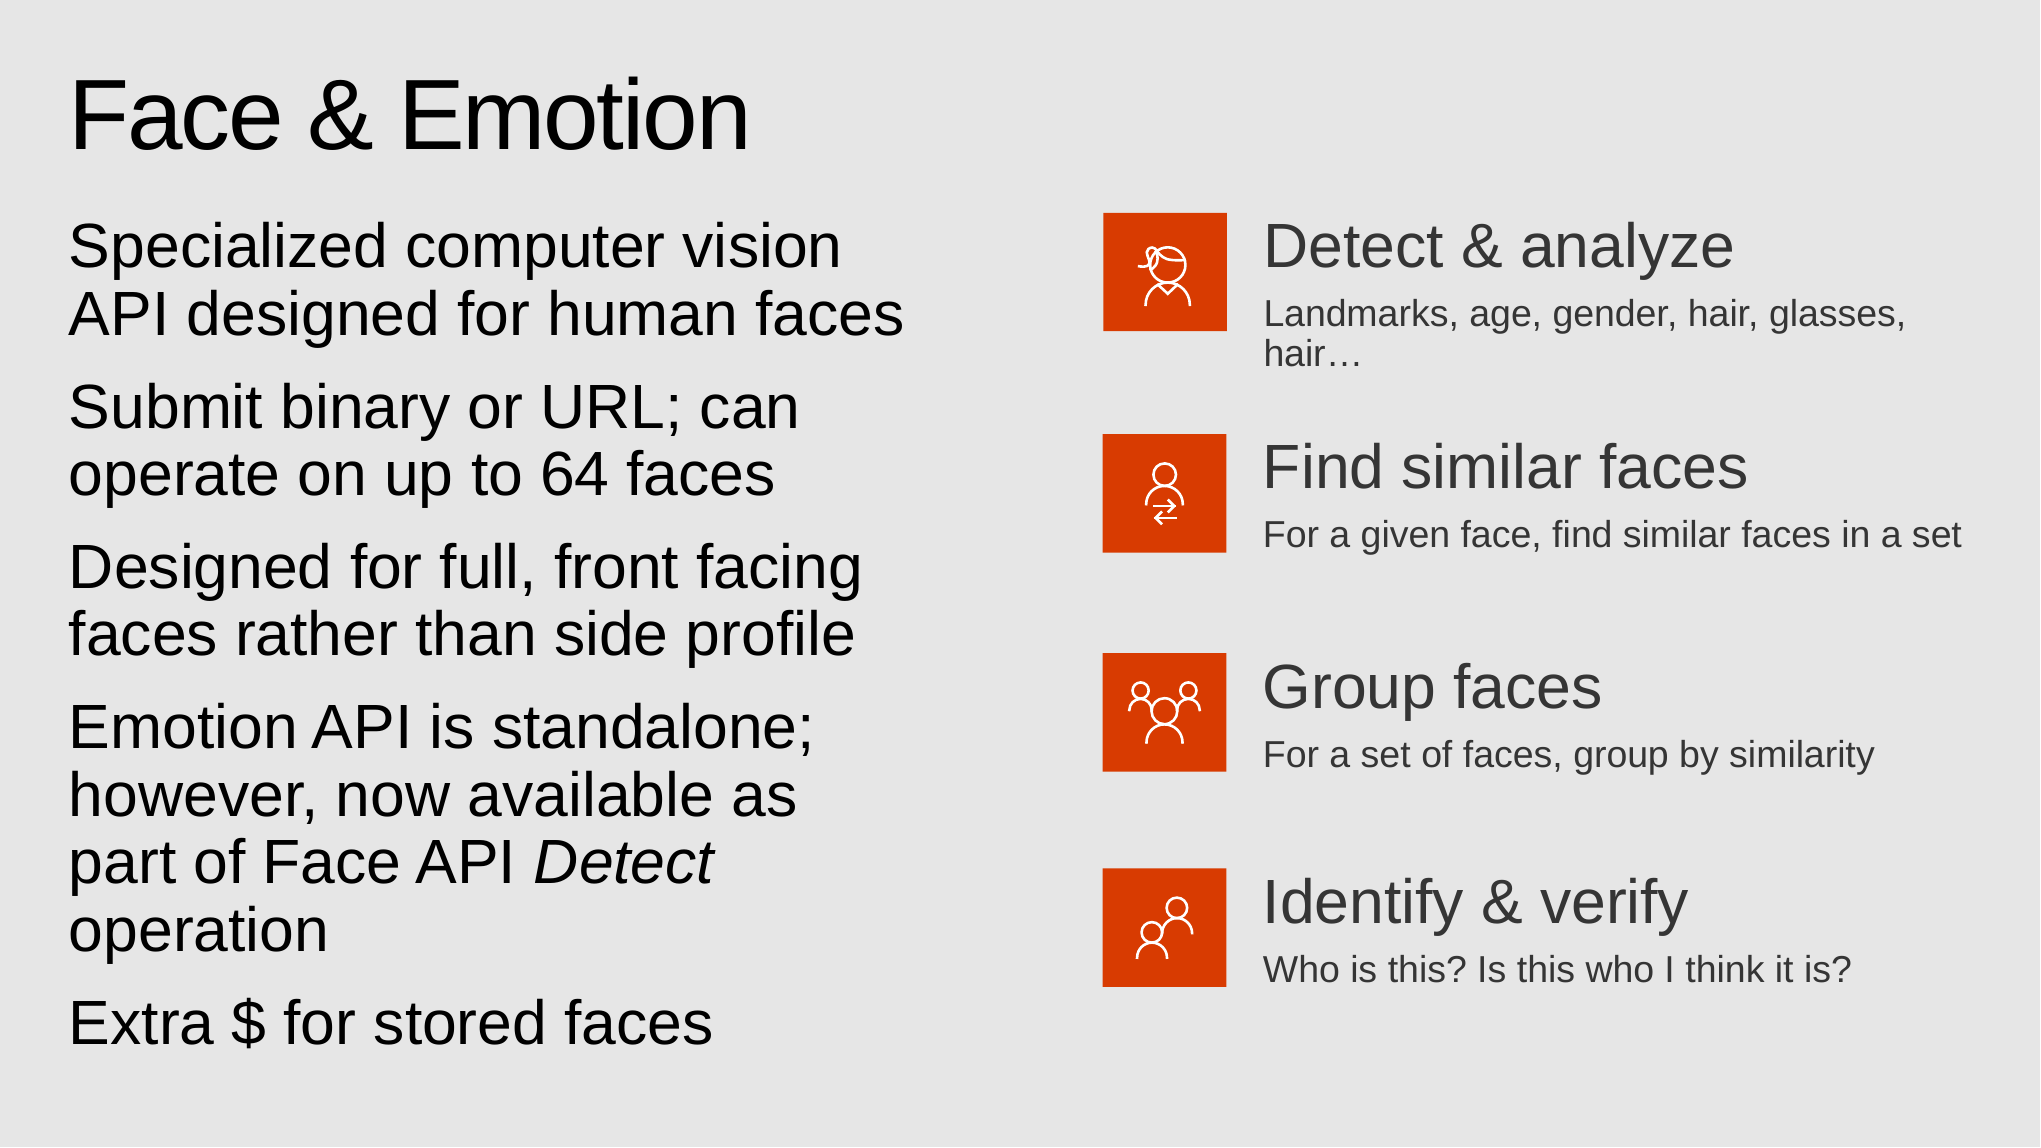

# Face & Emotion
Specialized computer vision API designed for human faces
Submit binary or URL; can operate on up to 64 faces
Designed for full, front facing faces rather than side profile
Emotion API is standalone; however, now available as part of Face API Detect operation
Extra $ for stored faces
Detect & analyze
Landmarks, age, gender, hair, glasses, hair…

Find similar faces
For a given face, find similar faces in a set

Group faces
For a set of faces, group by similarity

Identify & verify
Who is this? Is this who I think it is?